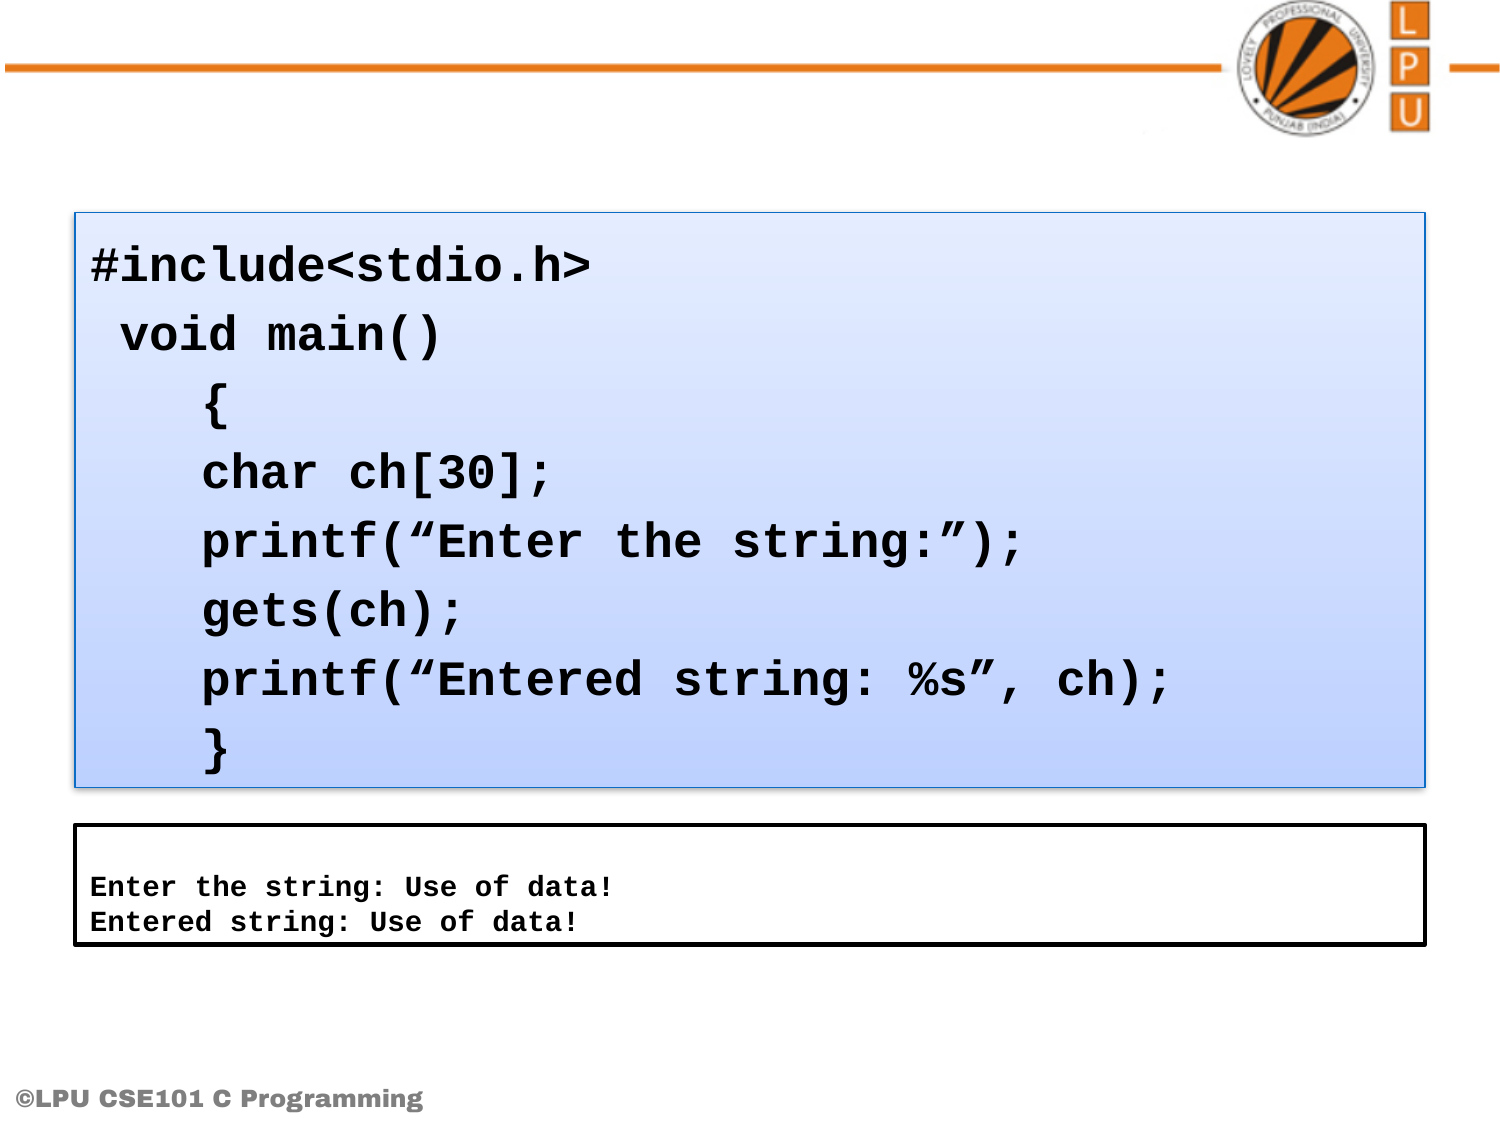

#include<stdio.h>
 void main()
	{
	char ch[30];
	printf(“Enter the string:”);
	gets(ch);
	printf(“Entered string: %s”, ch);
	}

Enter the string: Use of data!
Entered string: Use of data!